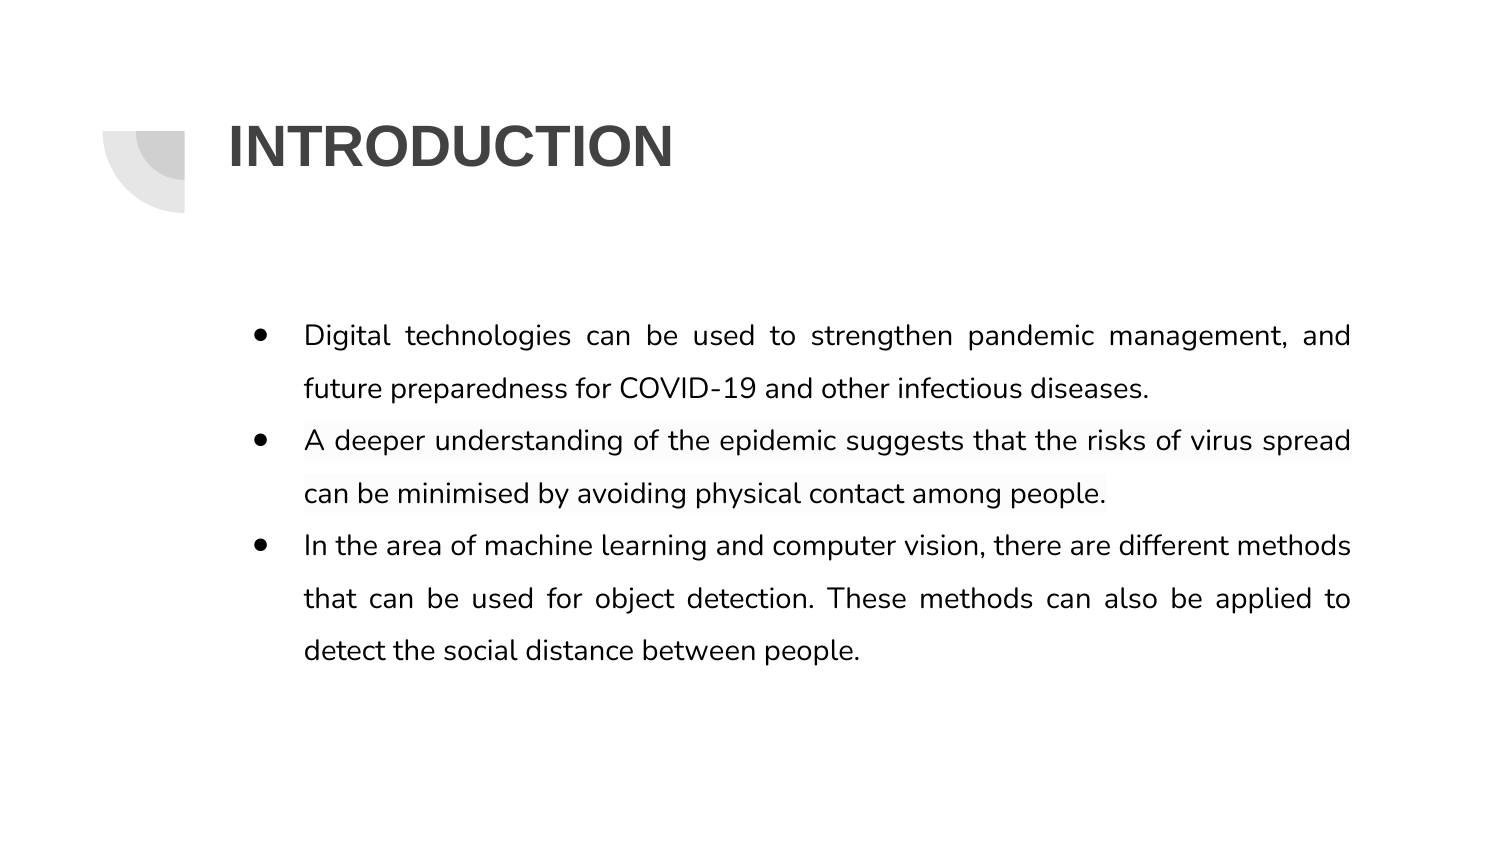

# INTRODUCTION
Digital technologies can be used to strengthen pandemic management, and future preparedness for COVID-19 and other infectious diseases.
A deeper understanding of the epidemic suggests that the risks of virus spread can be minimised by avoiding physical contact among people.
In the area of machine learning and computer vision, there are different methods that can be used for object detection. These methods can also be applied to detect the social distance between people.